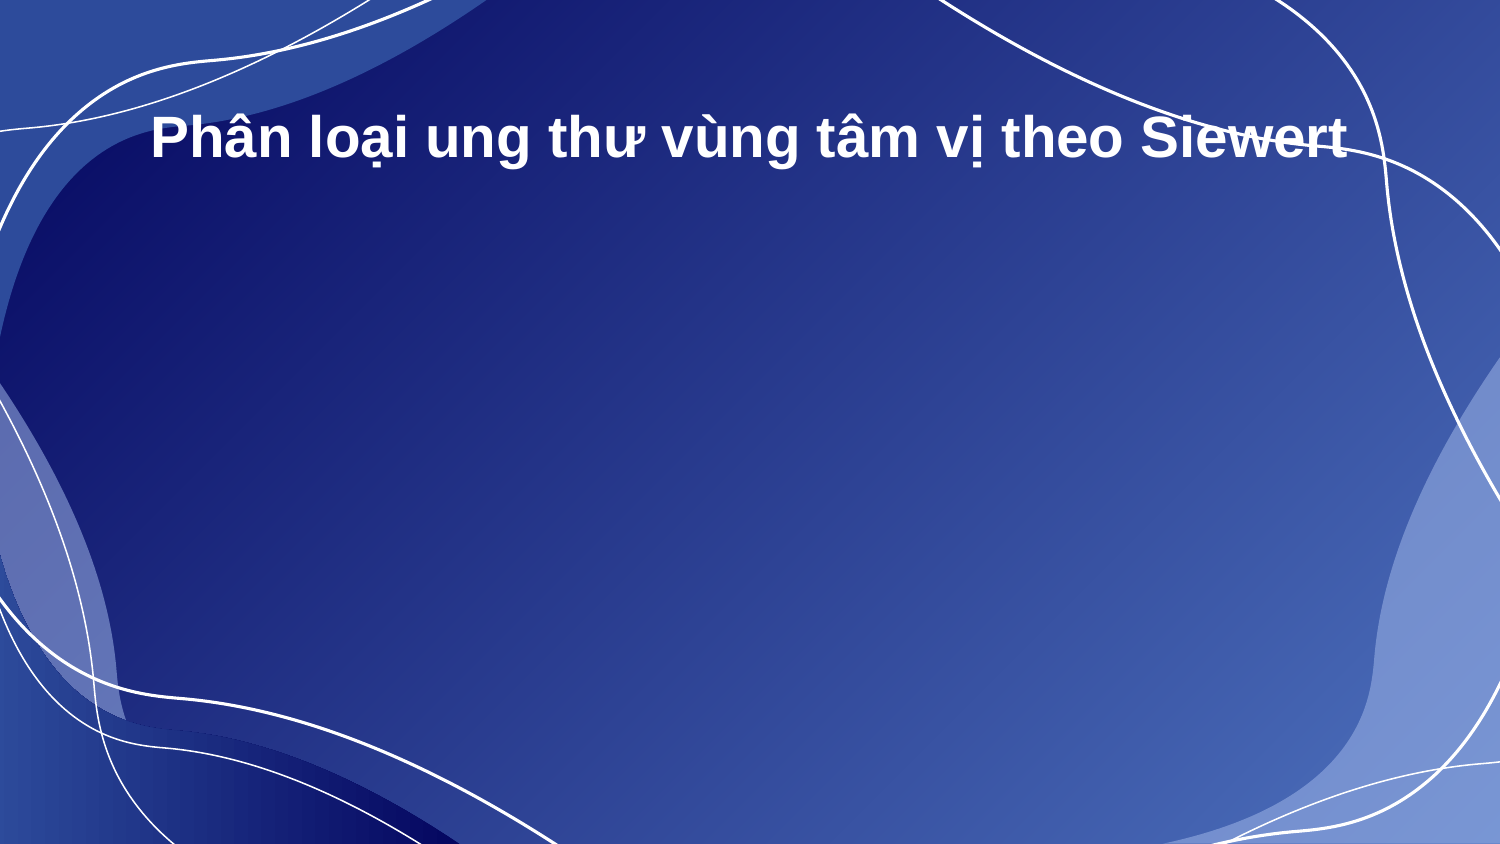

# Phân loại ung thư vùng tâm vị theo Siewert